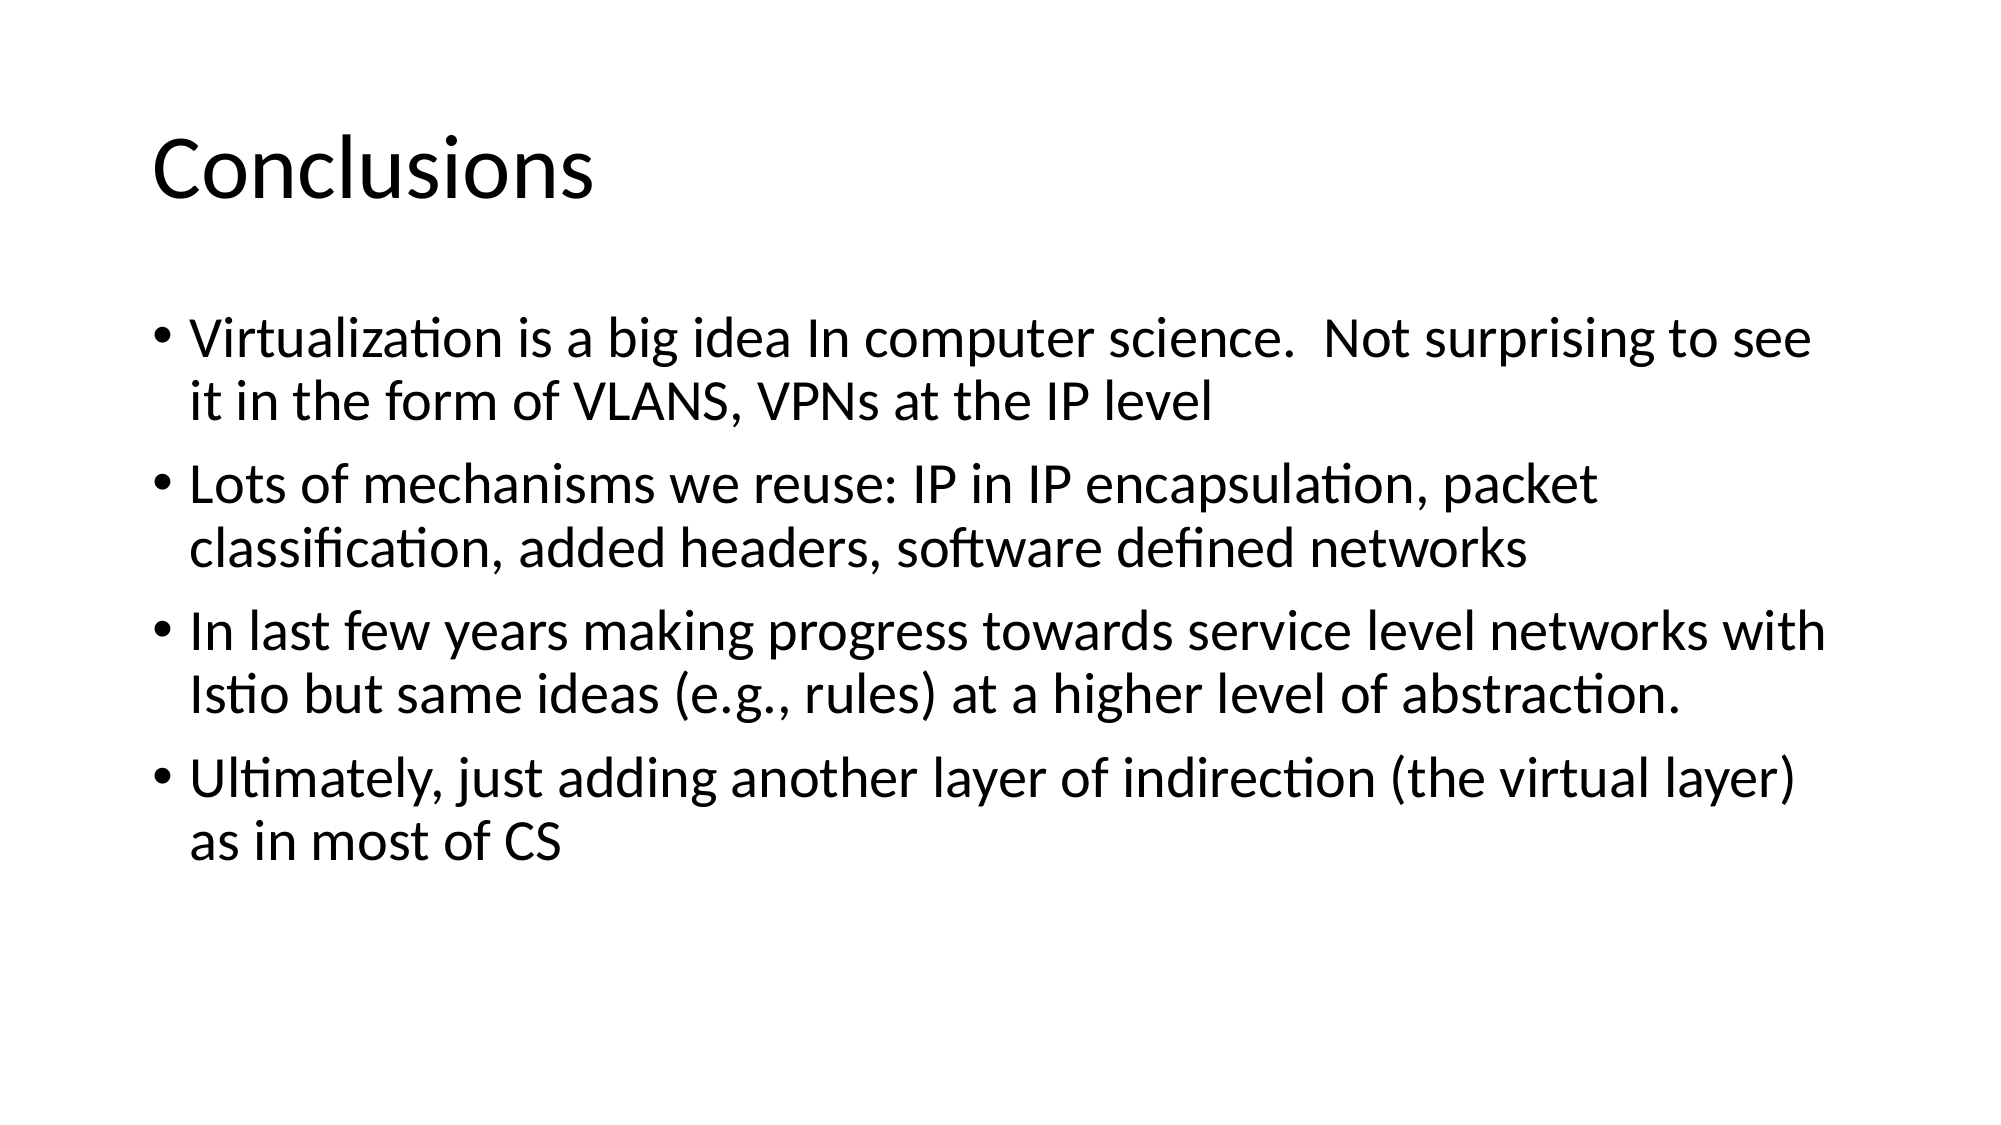

# Conclusions
Virtualization is a big idea In computer science.  Not surprising to see it in the form of VLANS, VPNs at the IP level
Lots of mechanisms we reuse: IP in IP encapsulation, packet classification, added headers, software defined networks
In last few years making progress towards service level networks with Istio but same ideas (e.g., rules) at a higher level of abstraction.
Ultimately, just adding another layer of indirection (the virtual layer) as in most of CS